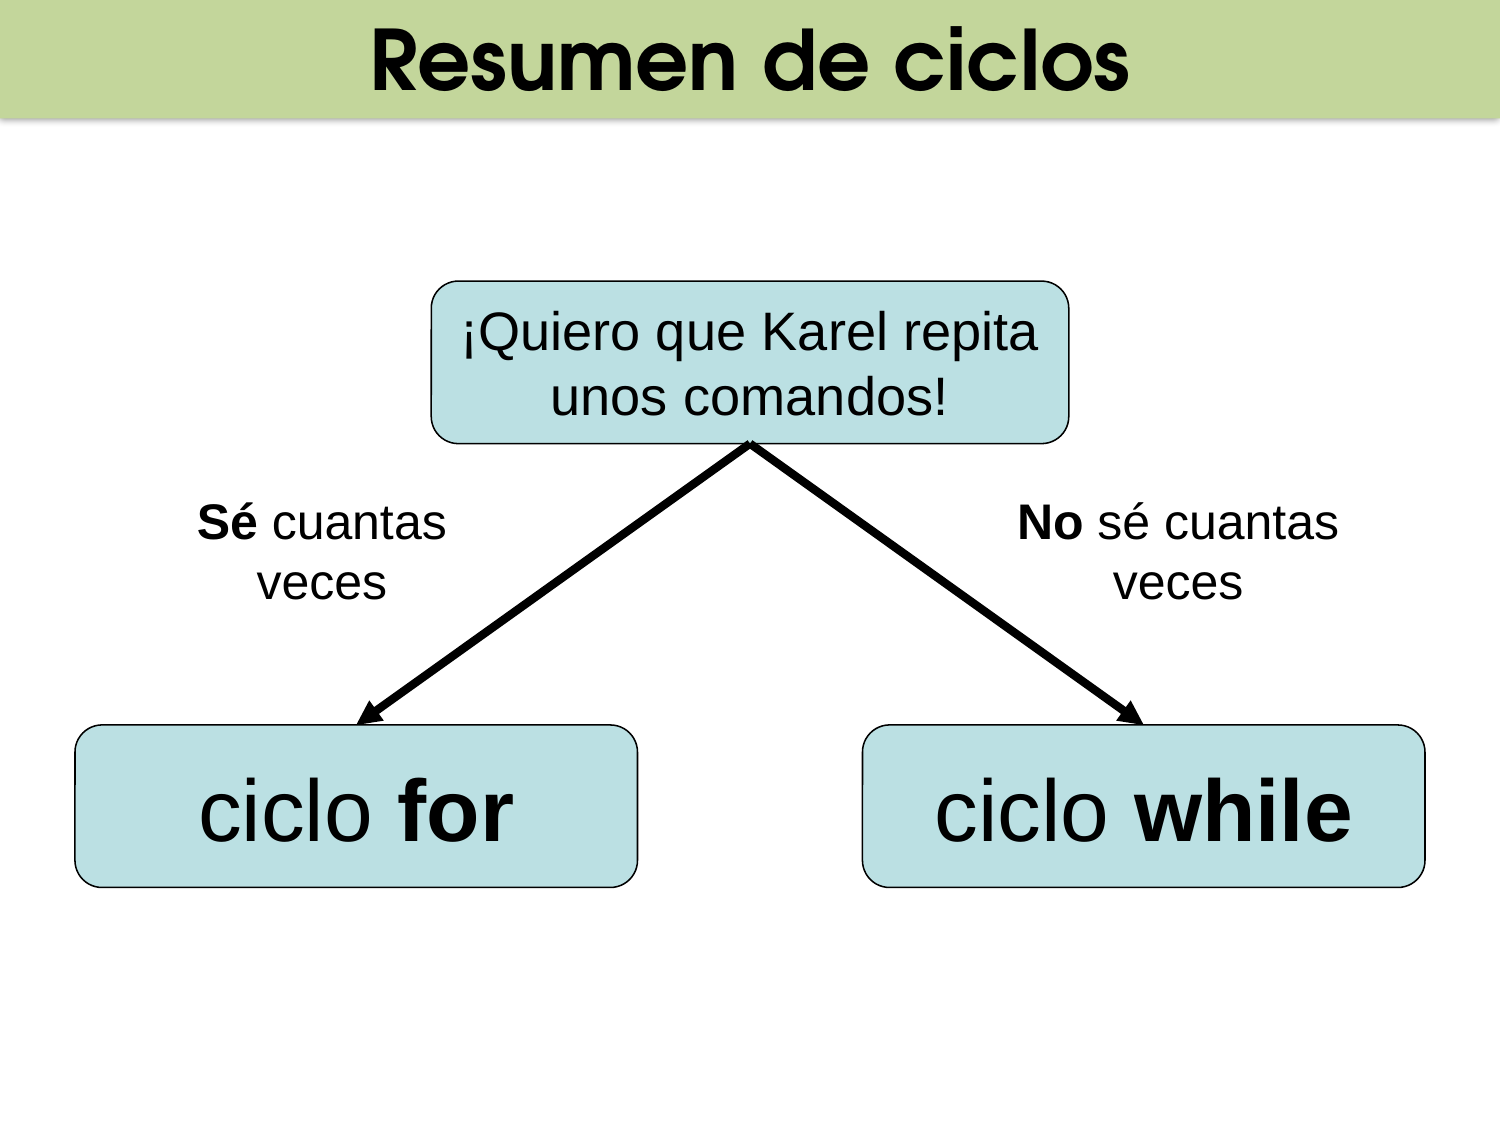

Resumen de ciclos
¡Quiero que Karel repita unos comandos!
Sé cuantas veces
No sé cuantas veces
ciclo for
ciclo while